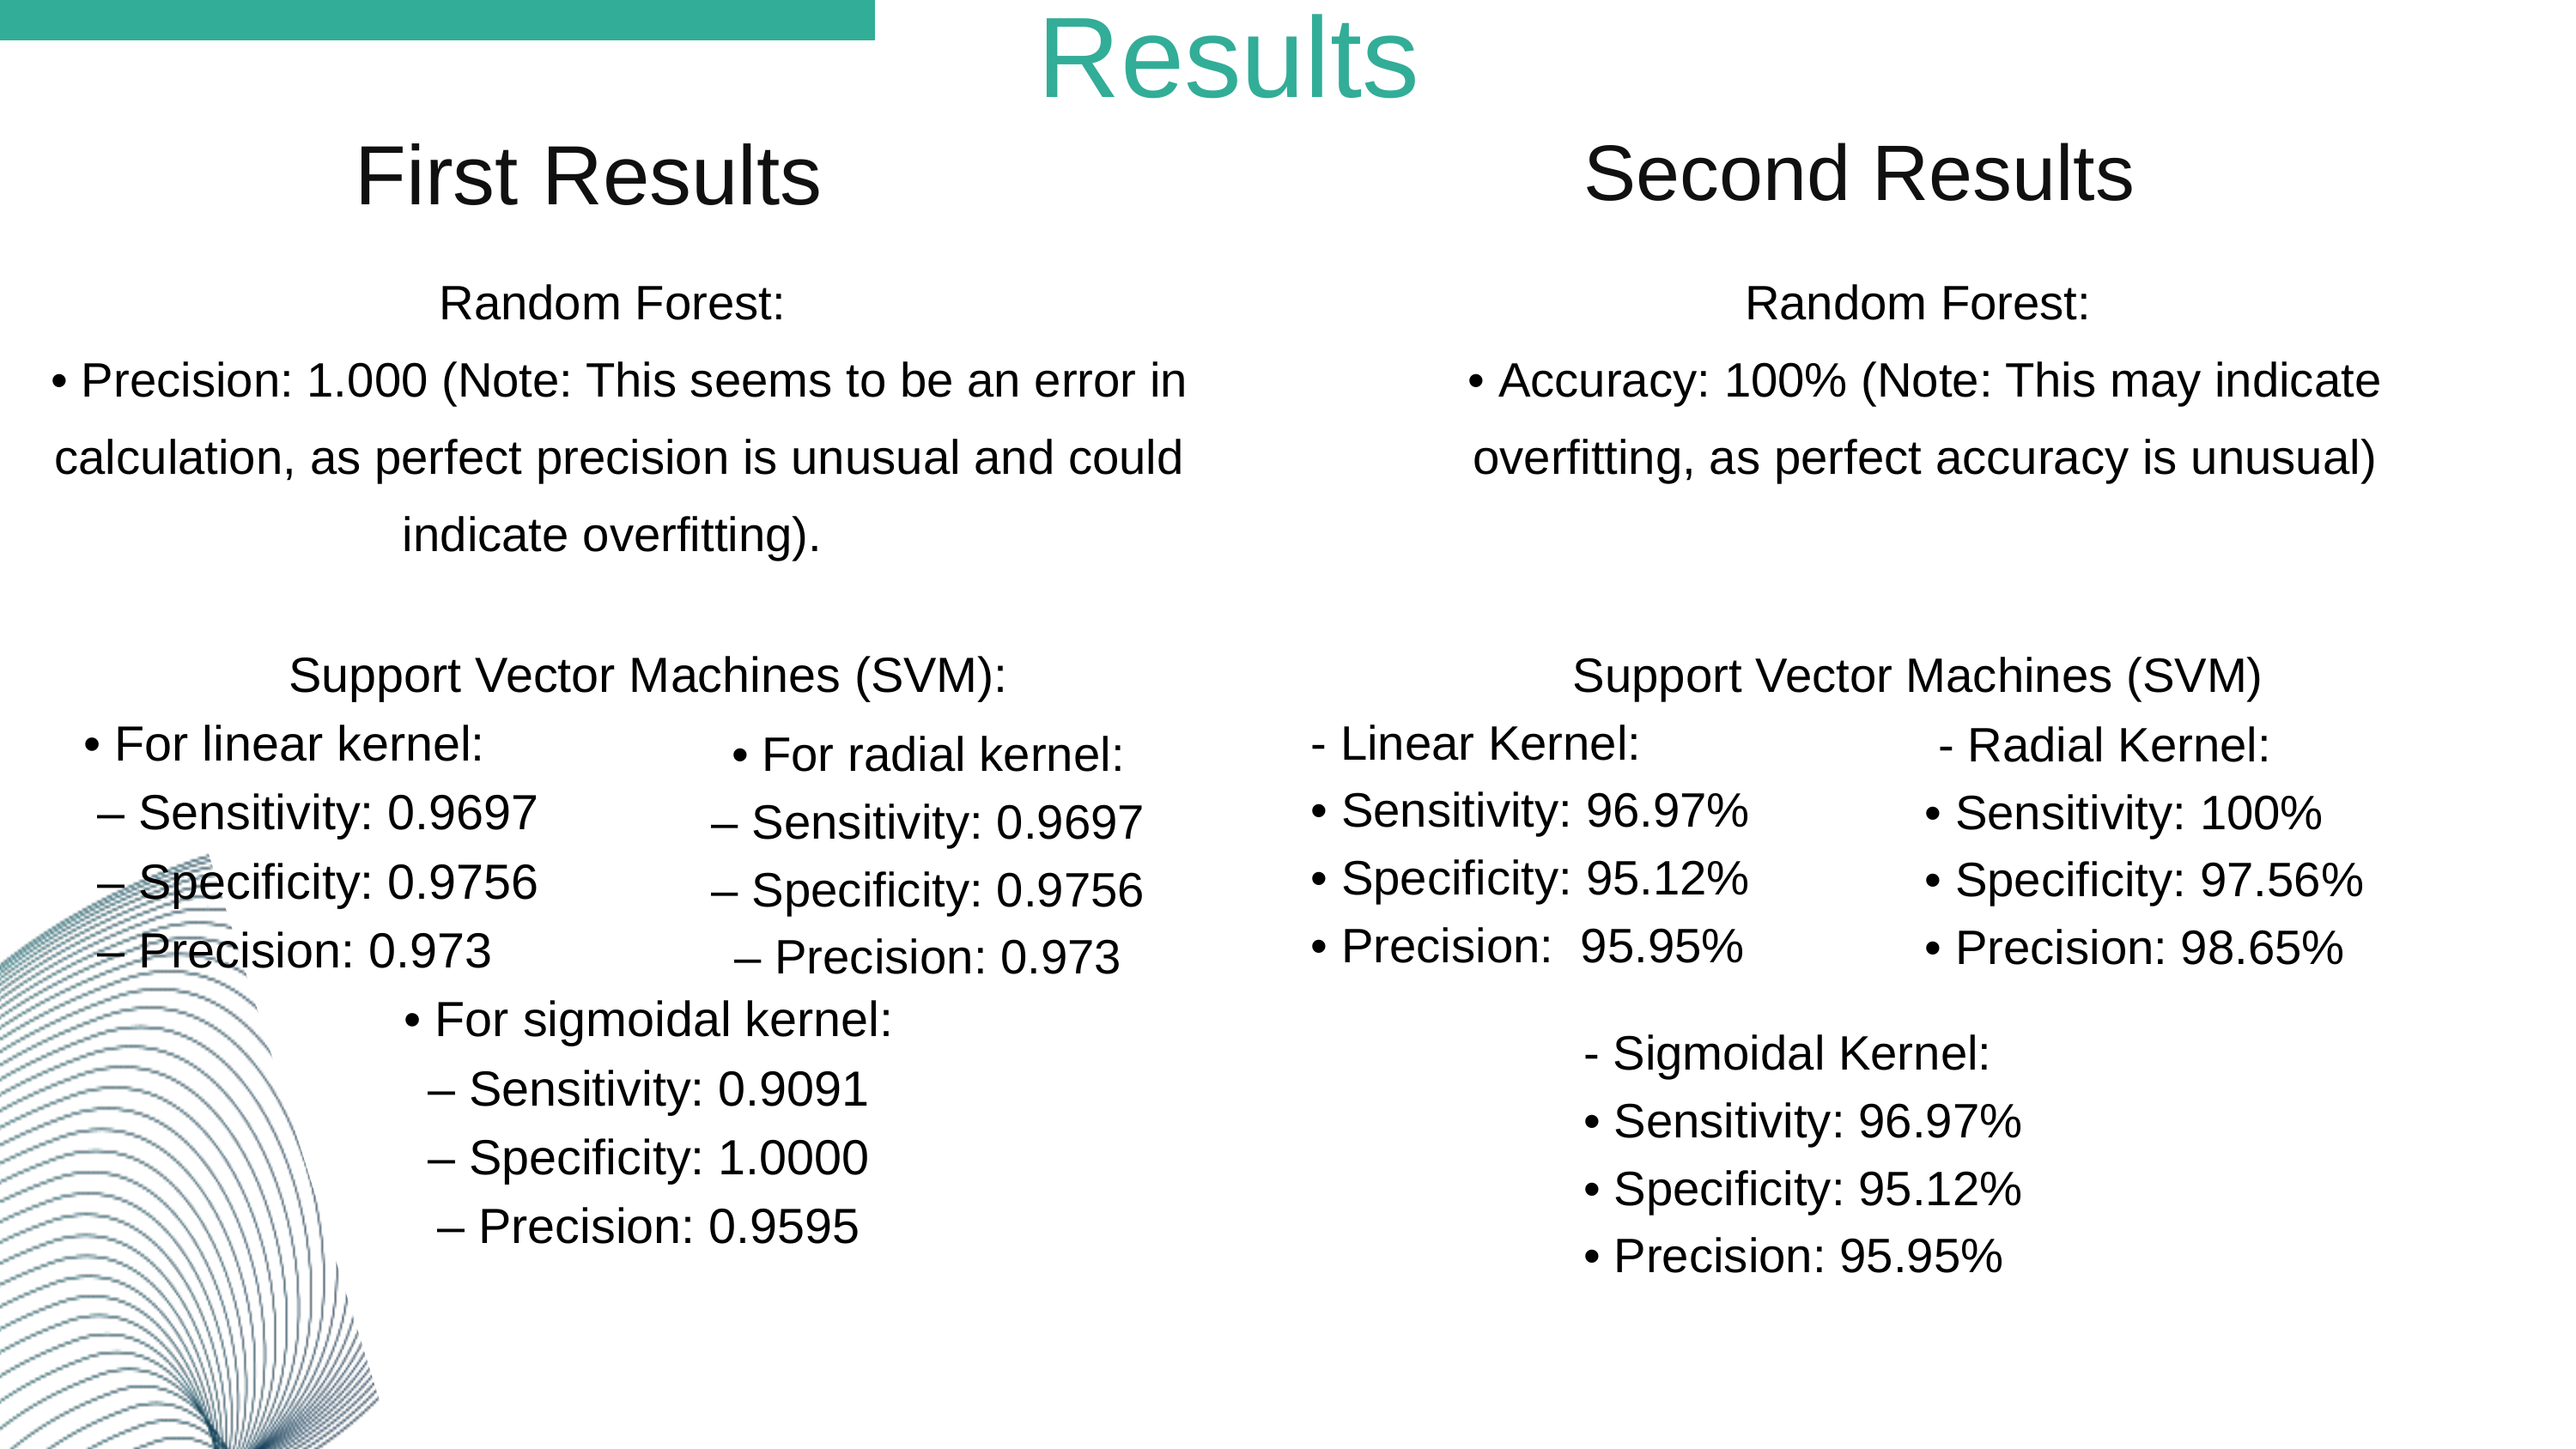

Results
First Results
Second Results
Random Forest:
• Precision: 1.000 (Note: This seems to be an error in calculation, as perfect precision is unusual and could indicate overfitting).
Random Forest:
• Accuracy: 100% (Note: This may indicate overfitting, as perfect accuracy is unusual)
Support Vector Machines (SVM):
• For linear kernel:
 – Sensitivity: 0.9697
 – Specificity: 0.9756
 – Precision: 0.973
 • For sigmoidal kernel:
– Sensitivity: 0.9091
 – Specificity: 1.0000
– Precision: 0.9595
Support Vector Machines (SVM)
- Linear Kernel:
• Sensitivity: 96.97%
• Specificity: 95.12%
• Precision:  95.95%
 - Radial Kernel:
• Sensitivity: 100%
• Specificity: 97.56%
• Precision: 98.65%

• For radial kernel:
– Sensitivity: 0.9697
– Specificity: 0.9756
– Precision: 0.973
- Sigmoidal Kernel:
• Sensitivity: 96.97%
• Specificity: 95.12%
• Precision: 95.95%